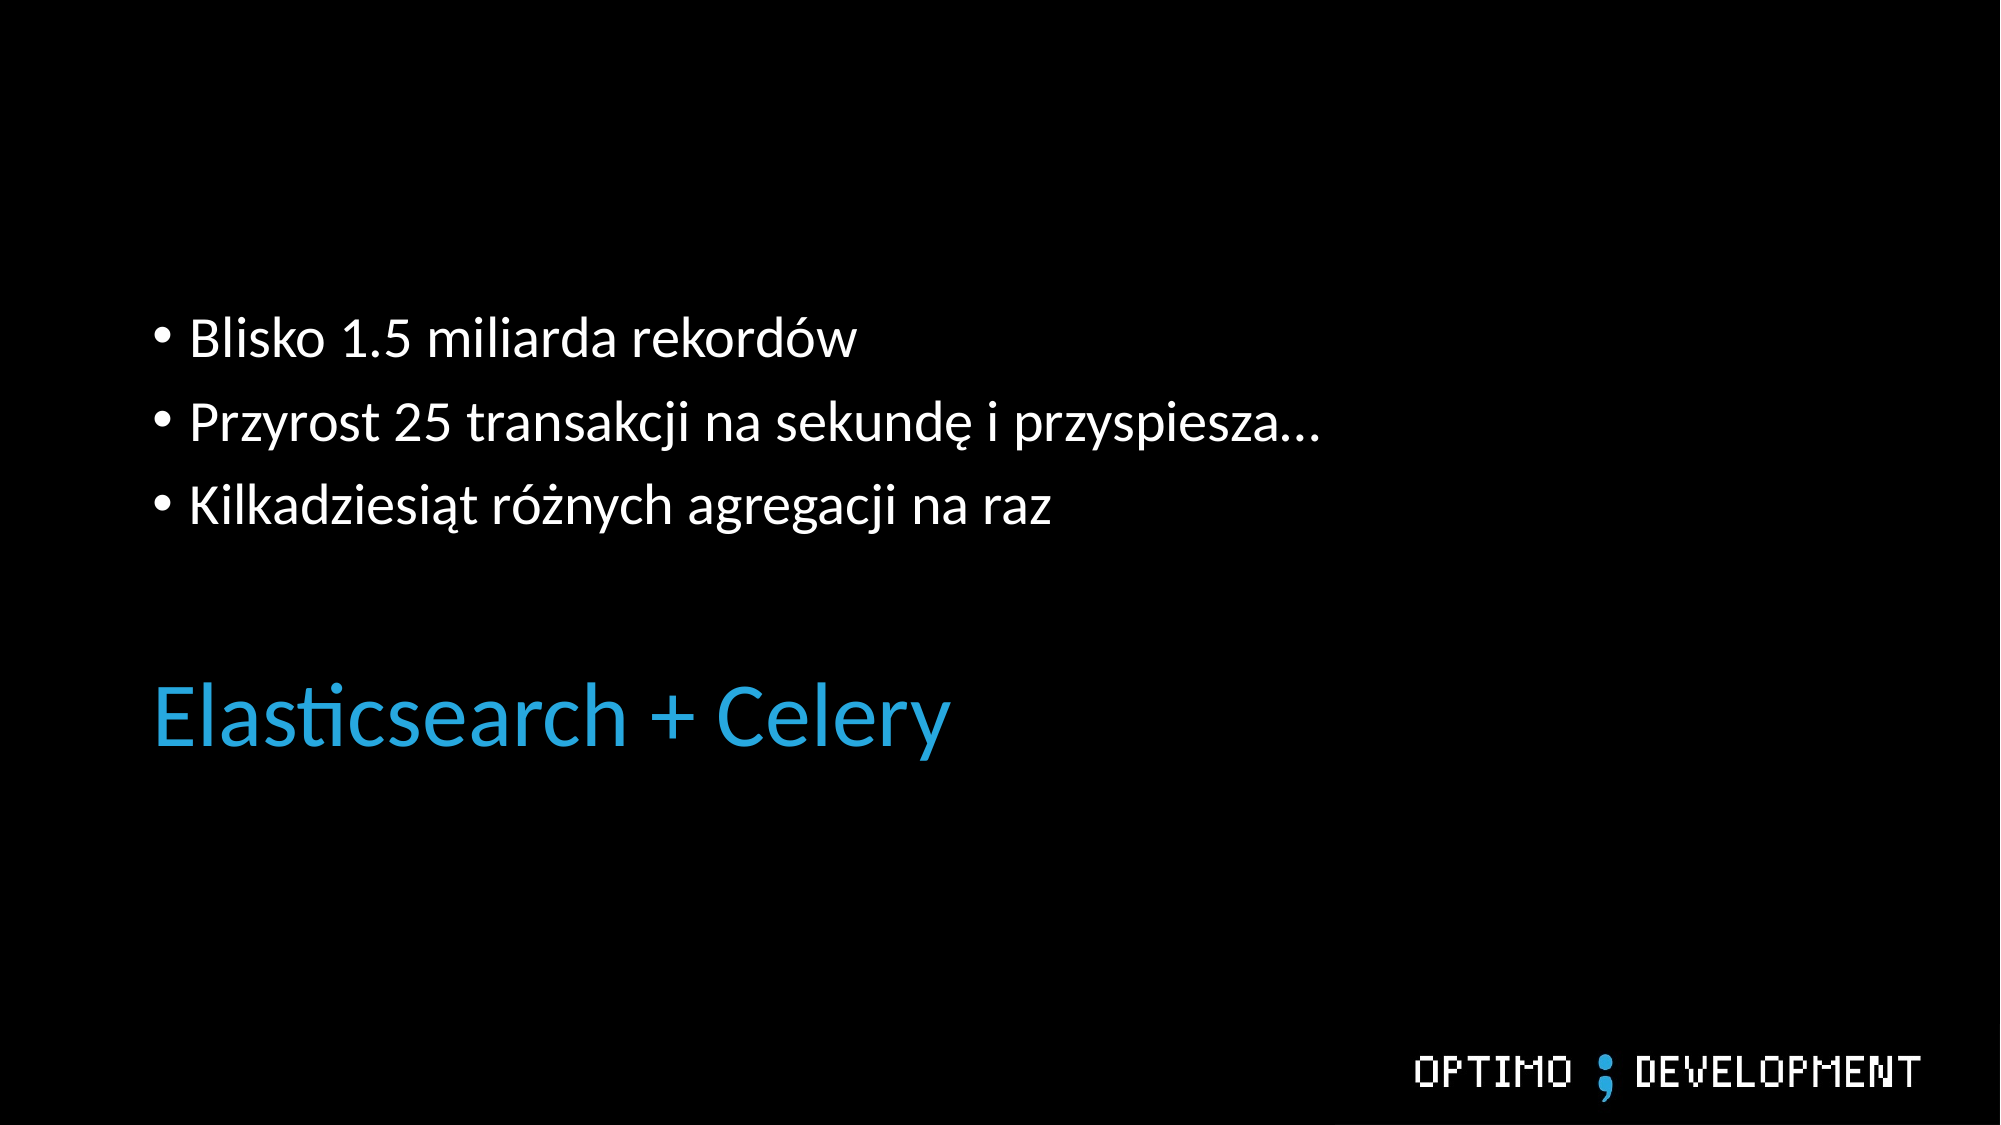

#
Blisko 1.5 miliarda rekordów
Przyrost 25 transakcji na sekundę i przyspiesza…
Kilkadziesiąt różnych agregacji na raz

Elasticsearch + Celery